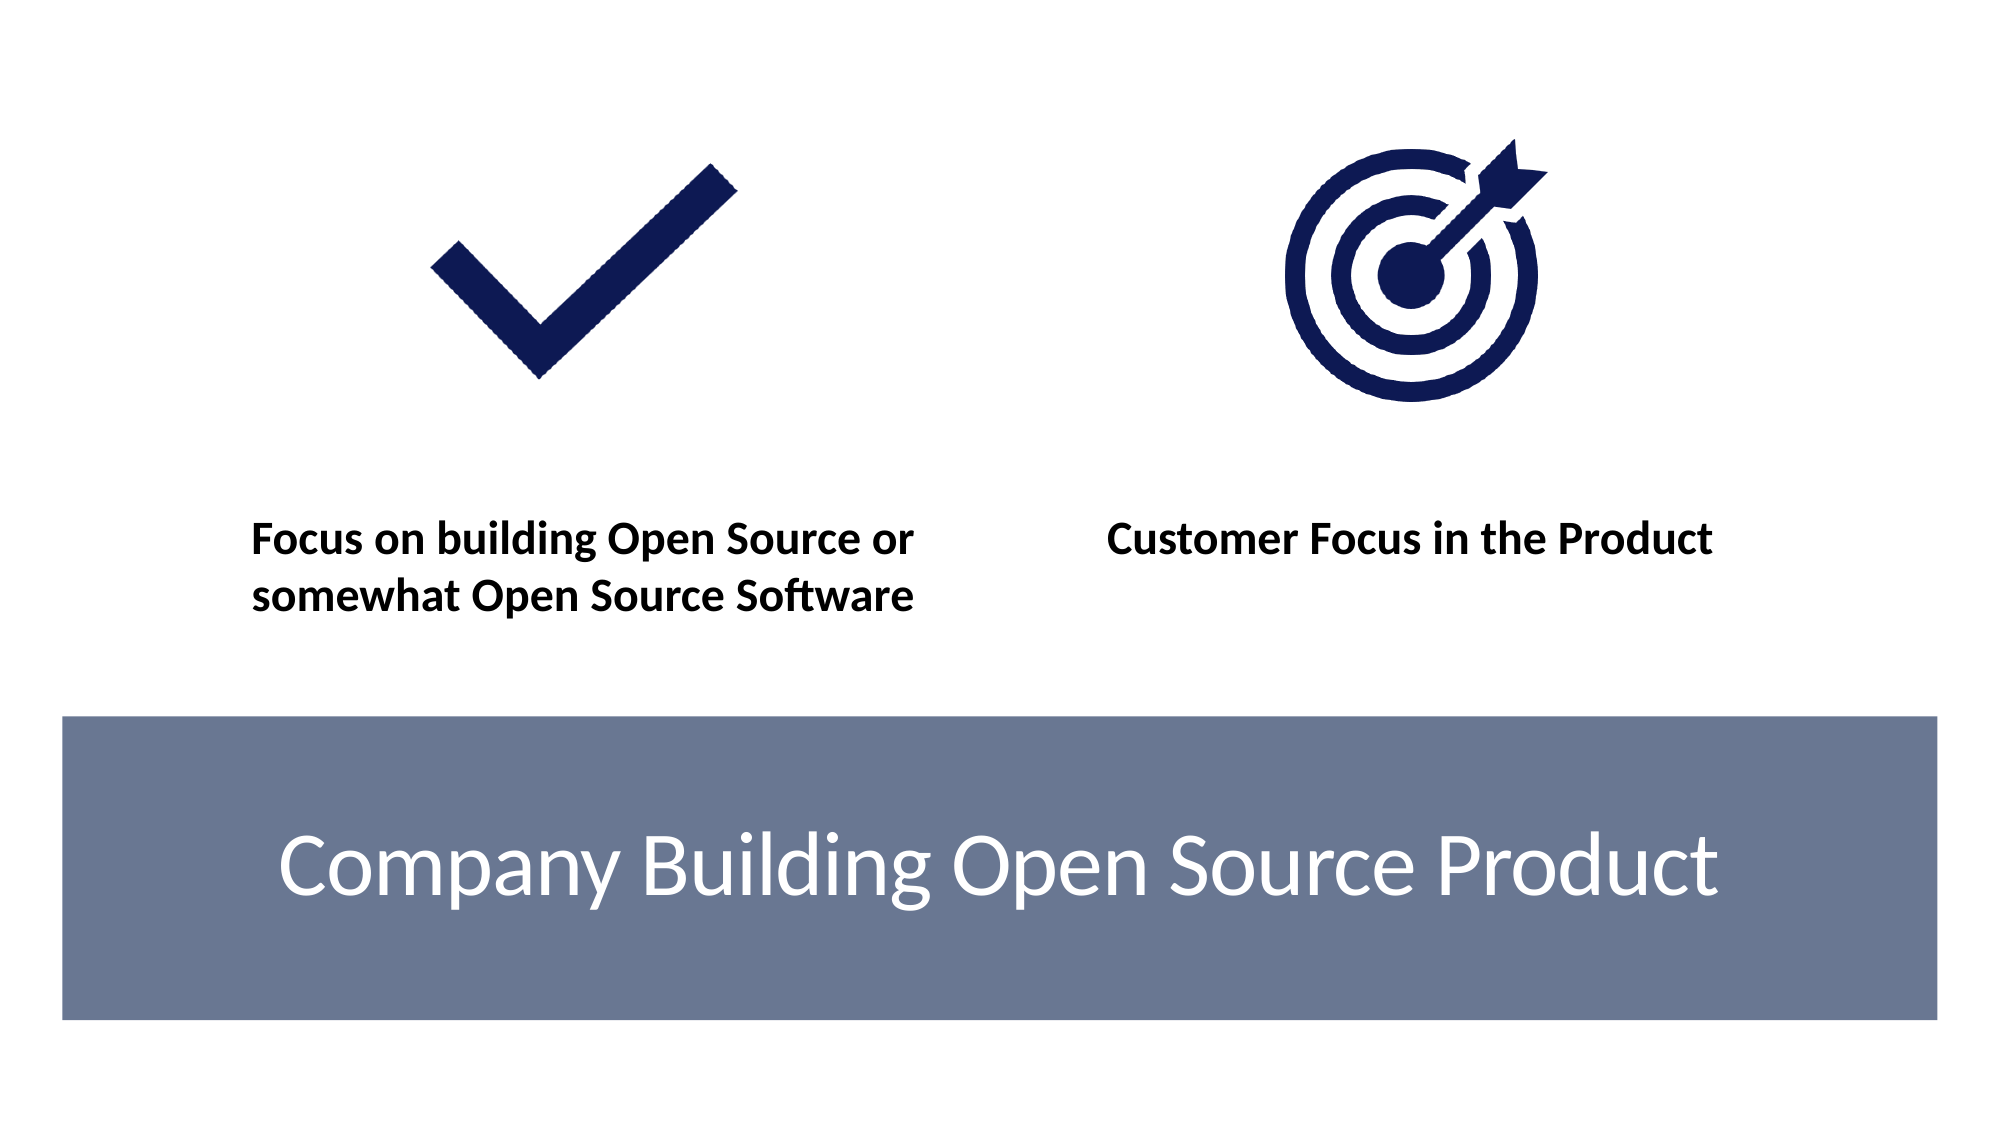

Focus on building Open Source or somewhat Open Source Software
Customer Focus in the Product

# Company Building Open Source Product